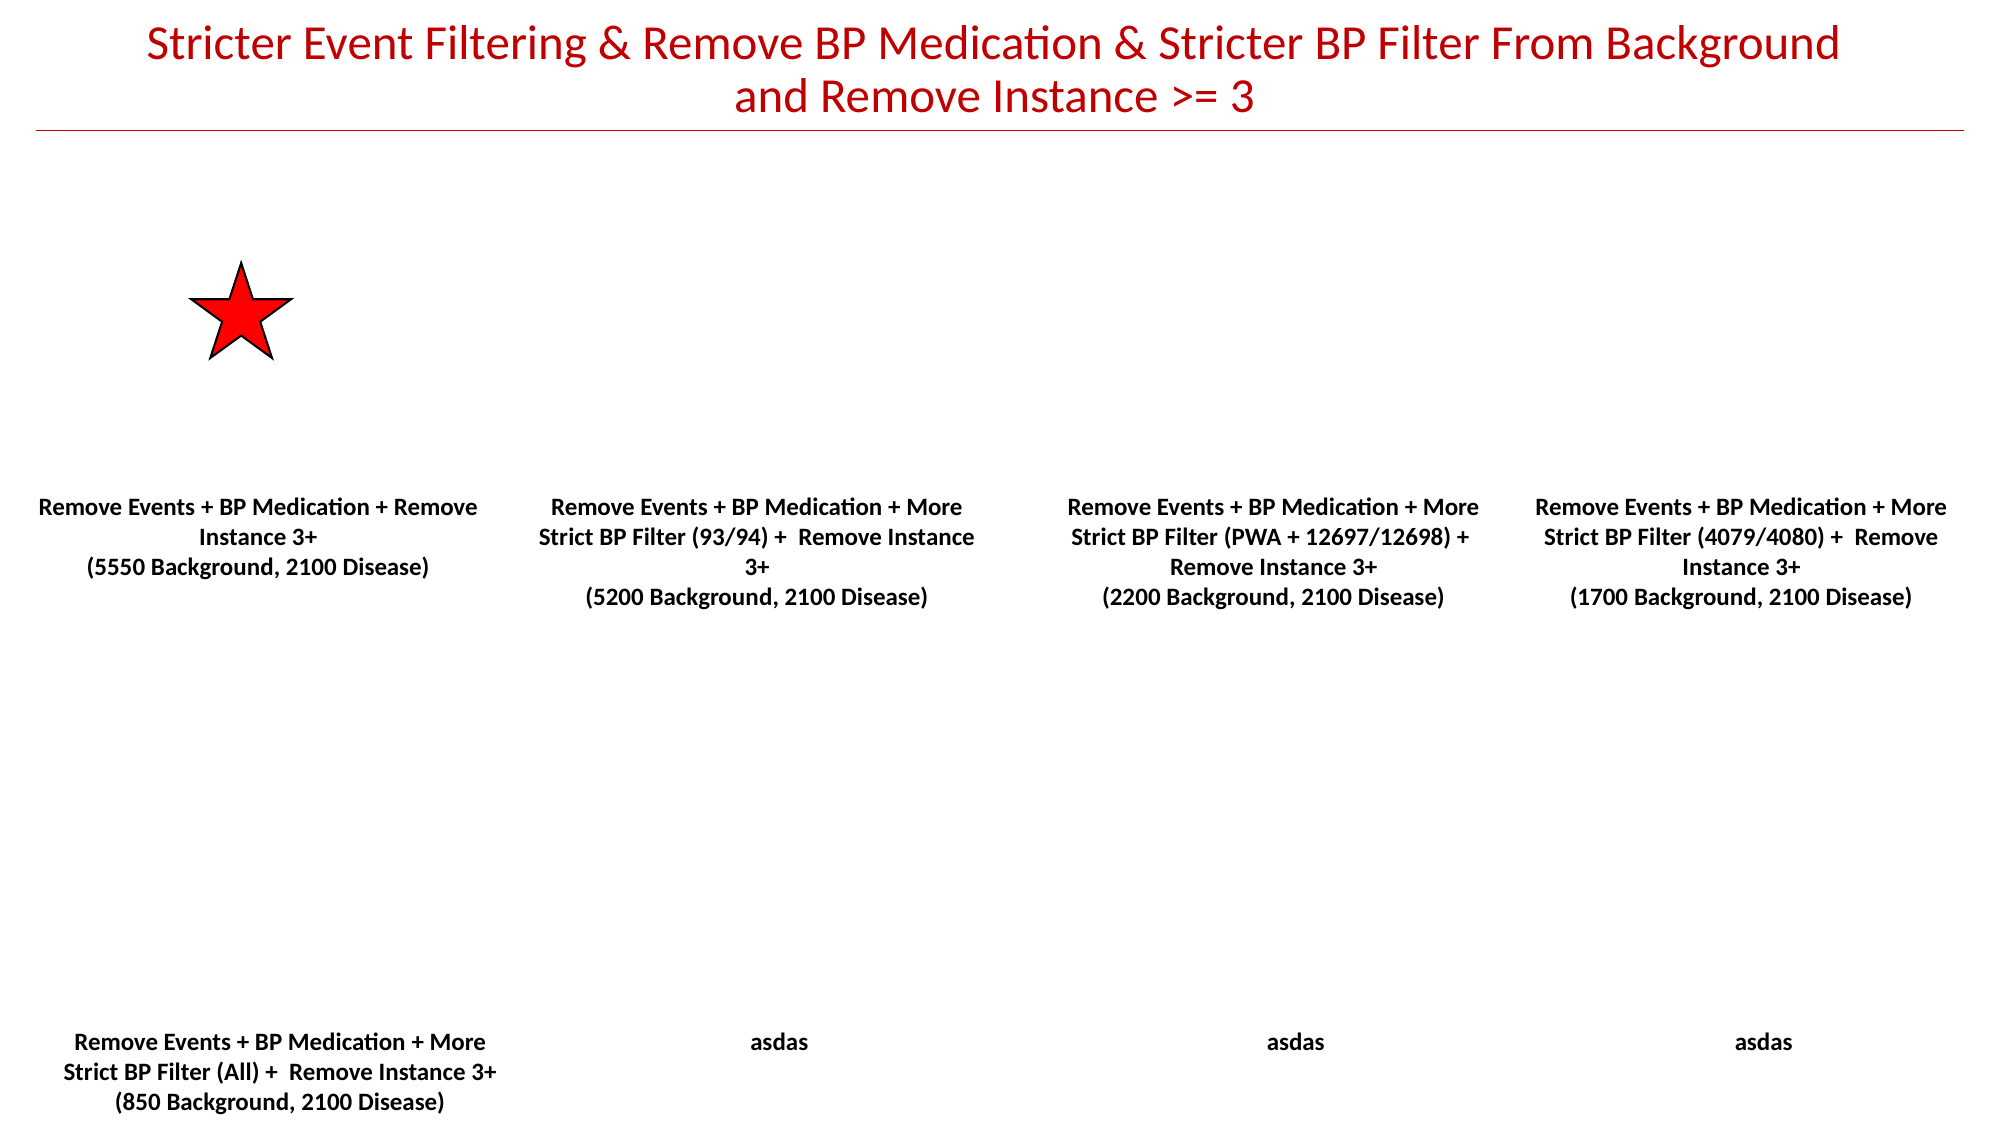

Stricter Event Filtering & Remove BP Medication & Stricter BP Filter From Background
and Remove Instance >= 3

Remove Events + BP Medication + More Strict BP Filter (93/94) +  Remove Instance 3+
(5200 Background, 2100 Disease)
Remove Events + BP Medication + Remove Instance 3+
(5550 Background, 2100 Disease)
Remove Events + BP Medication + More Strict BP Filter (PWA + 12697/12698) +  Remove Instance 3+
(2200 Background, 2100 Disease)
Remove Events + BP Medication + More Strict BP Filter (4079/4080) +  Remove Instance 3+
(1700 Background, 2100 Disease)
asdas
Remove Events + BP Medication + More Strict BP Filter (All) +  Remove Instance 3+
(850 Background, 2100 Disease)
asdas
asdas